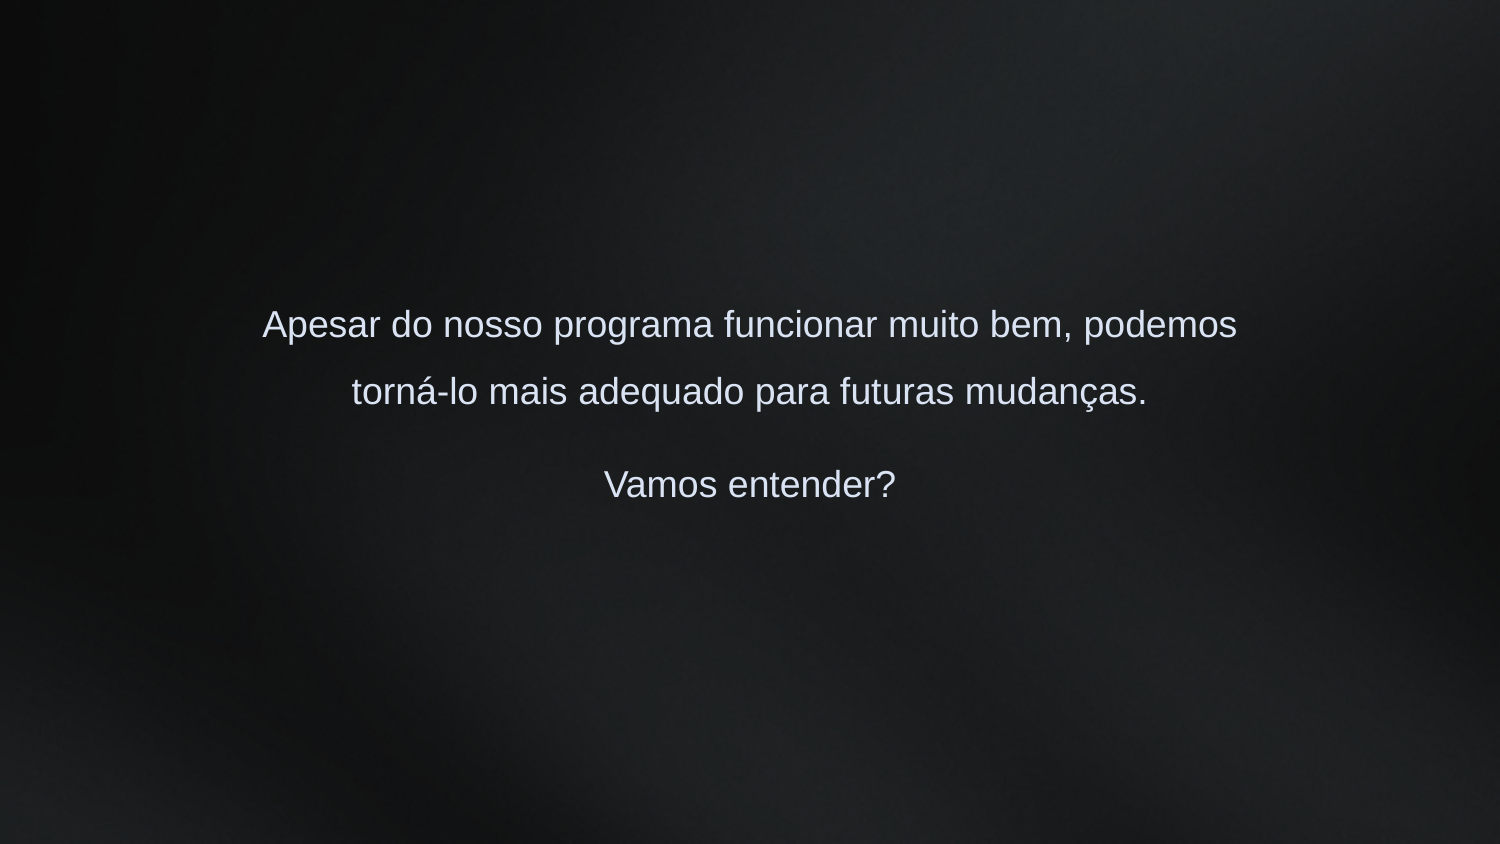

Apesar do nosso programa funcionar muito bem, podemos torná-lo mais adequado para futuras mudanças.
Vamos entender?